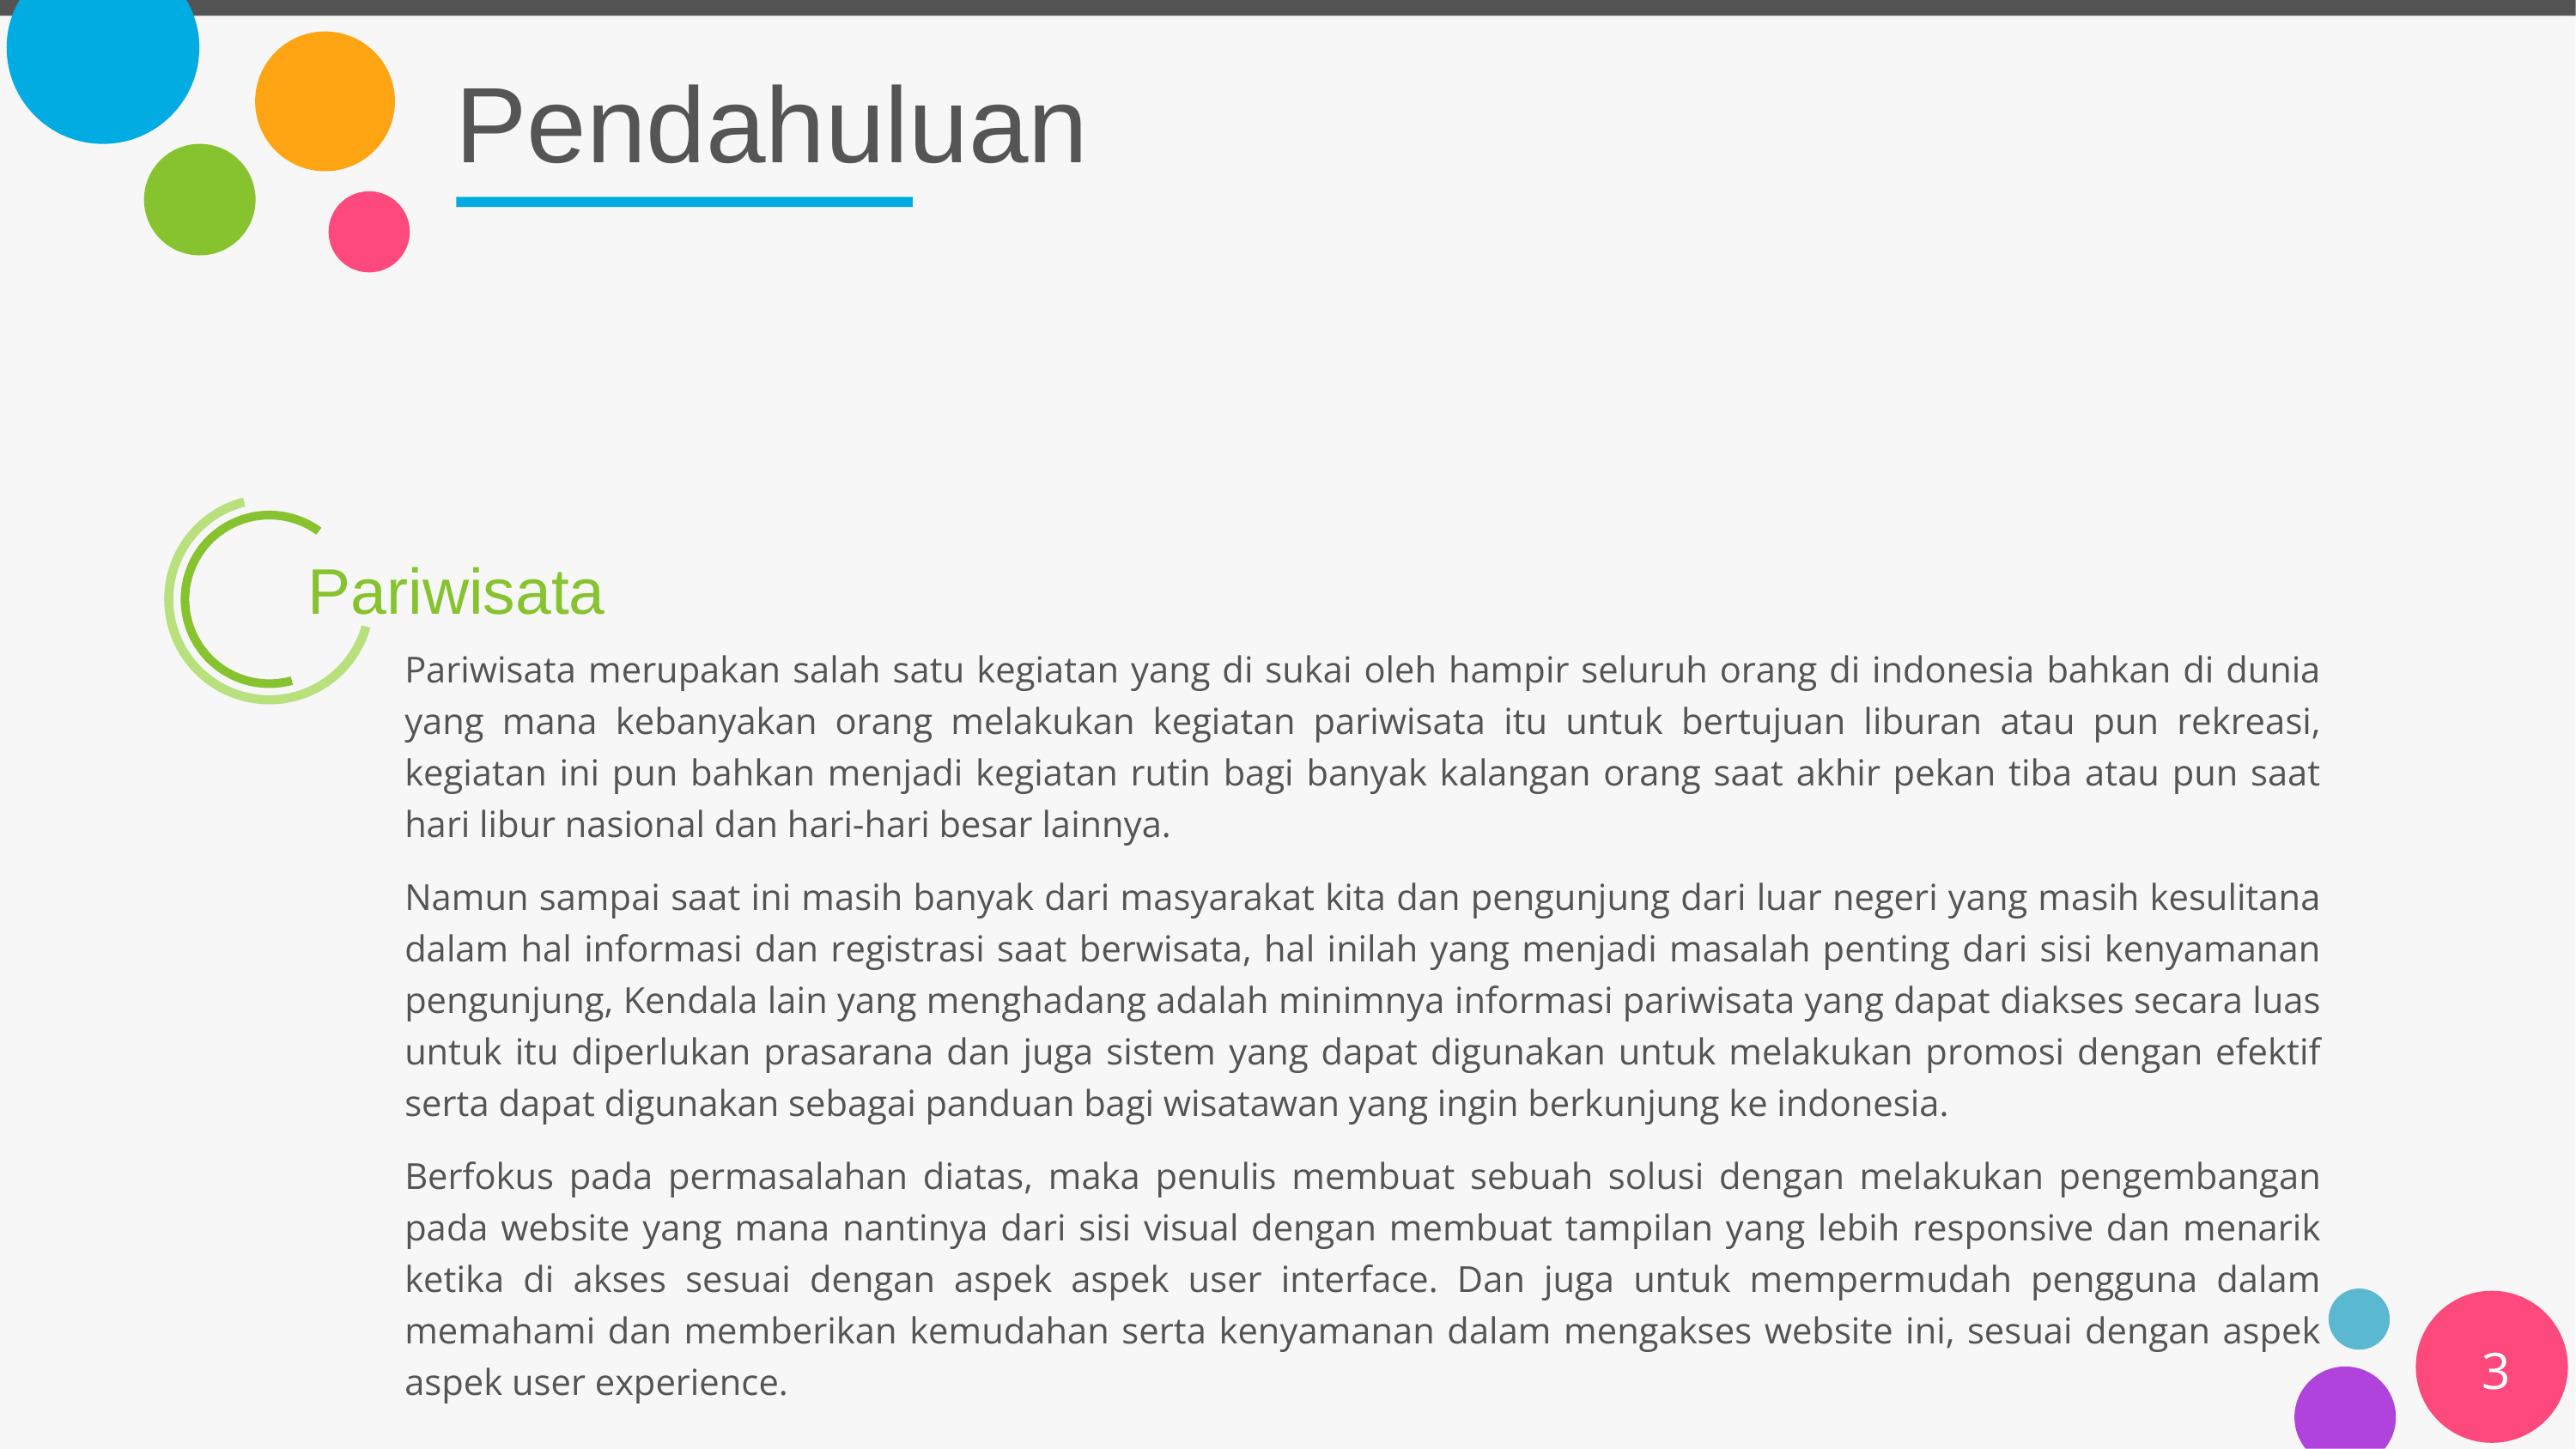

# Pendahuluan
Pariwisata
Pariwisata merupakan salah satu kegiatan yang di sukai oleh hampir seluruh orang di indonesia bahkan di dunia yang mana kebanyakan orang melakukan kegiatan pariwisata itu untuk bertujuan liburan atau pun rekreasi, kegiatan ini pun bahkan menjadi kegiatan rutin bagi banyak kalangan orang saat akhir pekan tiba atau pun saat hari libur nasional dan hari-hari besar lainnya.
Namun sampai saat ini masih banyak dari masyarakat kita dan pengunjung dari luar negeri yang masih kesulitana dalam hal informasi dan registrasi saat berwisata, hal inilah yang menjadi masalah penting dari sisi kenyamanan pengunjung, Kendala lain yang menghadang adalah minimnya informasi pariwisata yang dapat diakses secara luas untuk itu diperlukan prasarana dan juga sistem yang dapat digunakan untuk melakukan promosi dengan efektif serta dapat digunakan sebagai panduan bagi wisatawan yang ingin berkunjung ke indonesia.
Berfokus pada permasalahan diatas, maka penulis membuat sebuah solusi dengan melakukan pengembangan pada website yang mana nantinya dari sisi visual dengan membuat tampilan yang lebih responsive dan menarik ketika di akses sesuai dengan aspek aspek user interface. Dan juga untuk mempermudah pengguna dalam memahami dan memberikan kemudahan serta kenyamanan dalam mengakses website ini, sesuai dengan aspek aspek user experience.
3